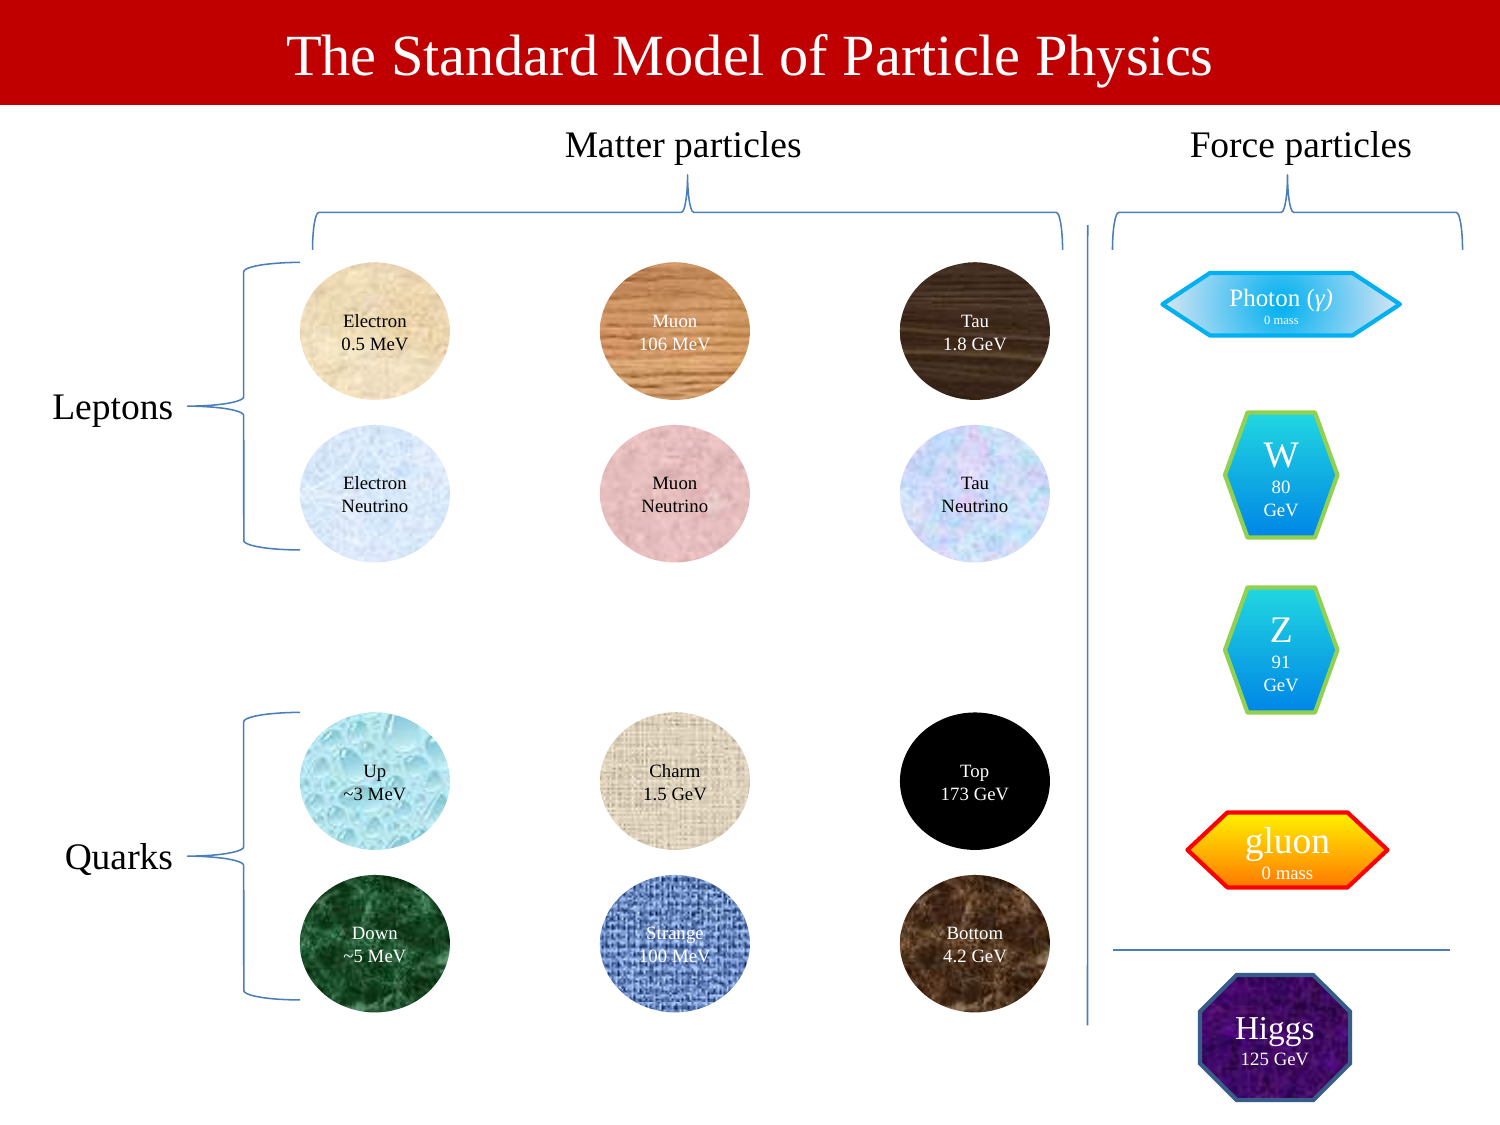

The Standard Model of Particle Physics

Matter particles
Force particles

Electron
0.5 MeV
Muon
106 MeV
Tau
1.8 GeV
Photon (γ)
0 mass
Leptons
W
80 GeV
Electron
Neutrino
Muon
Neutrino
Tau
Neutrino
Z
91 GeV

Up
~3 MeV
Charm
1.5 GeV
Top
173 GeV
gluon
0 mass
Quarks
Down
~5 MeV
Strange
100 MeV
Bottom
4.2 GeV
Higgs
125 GeV